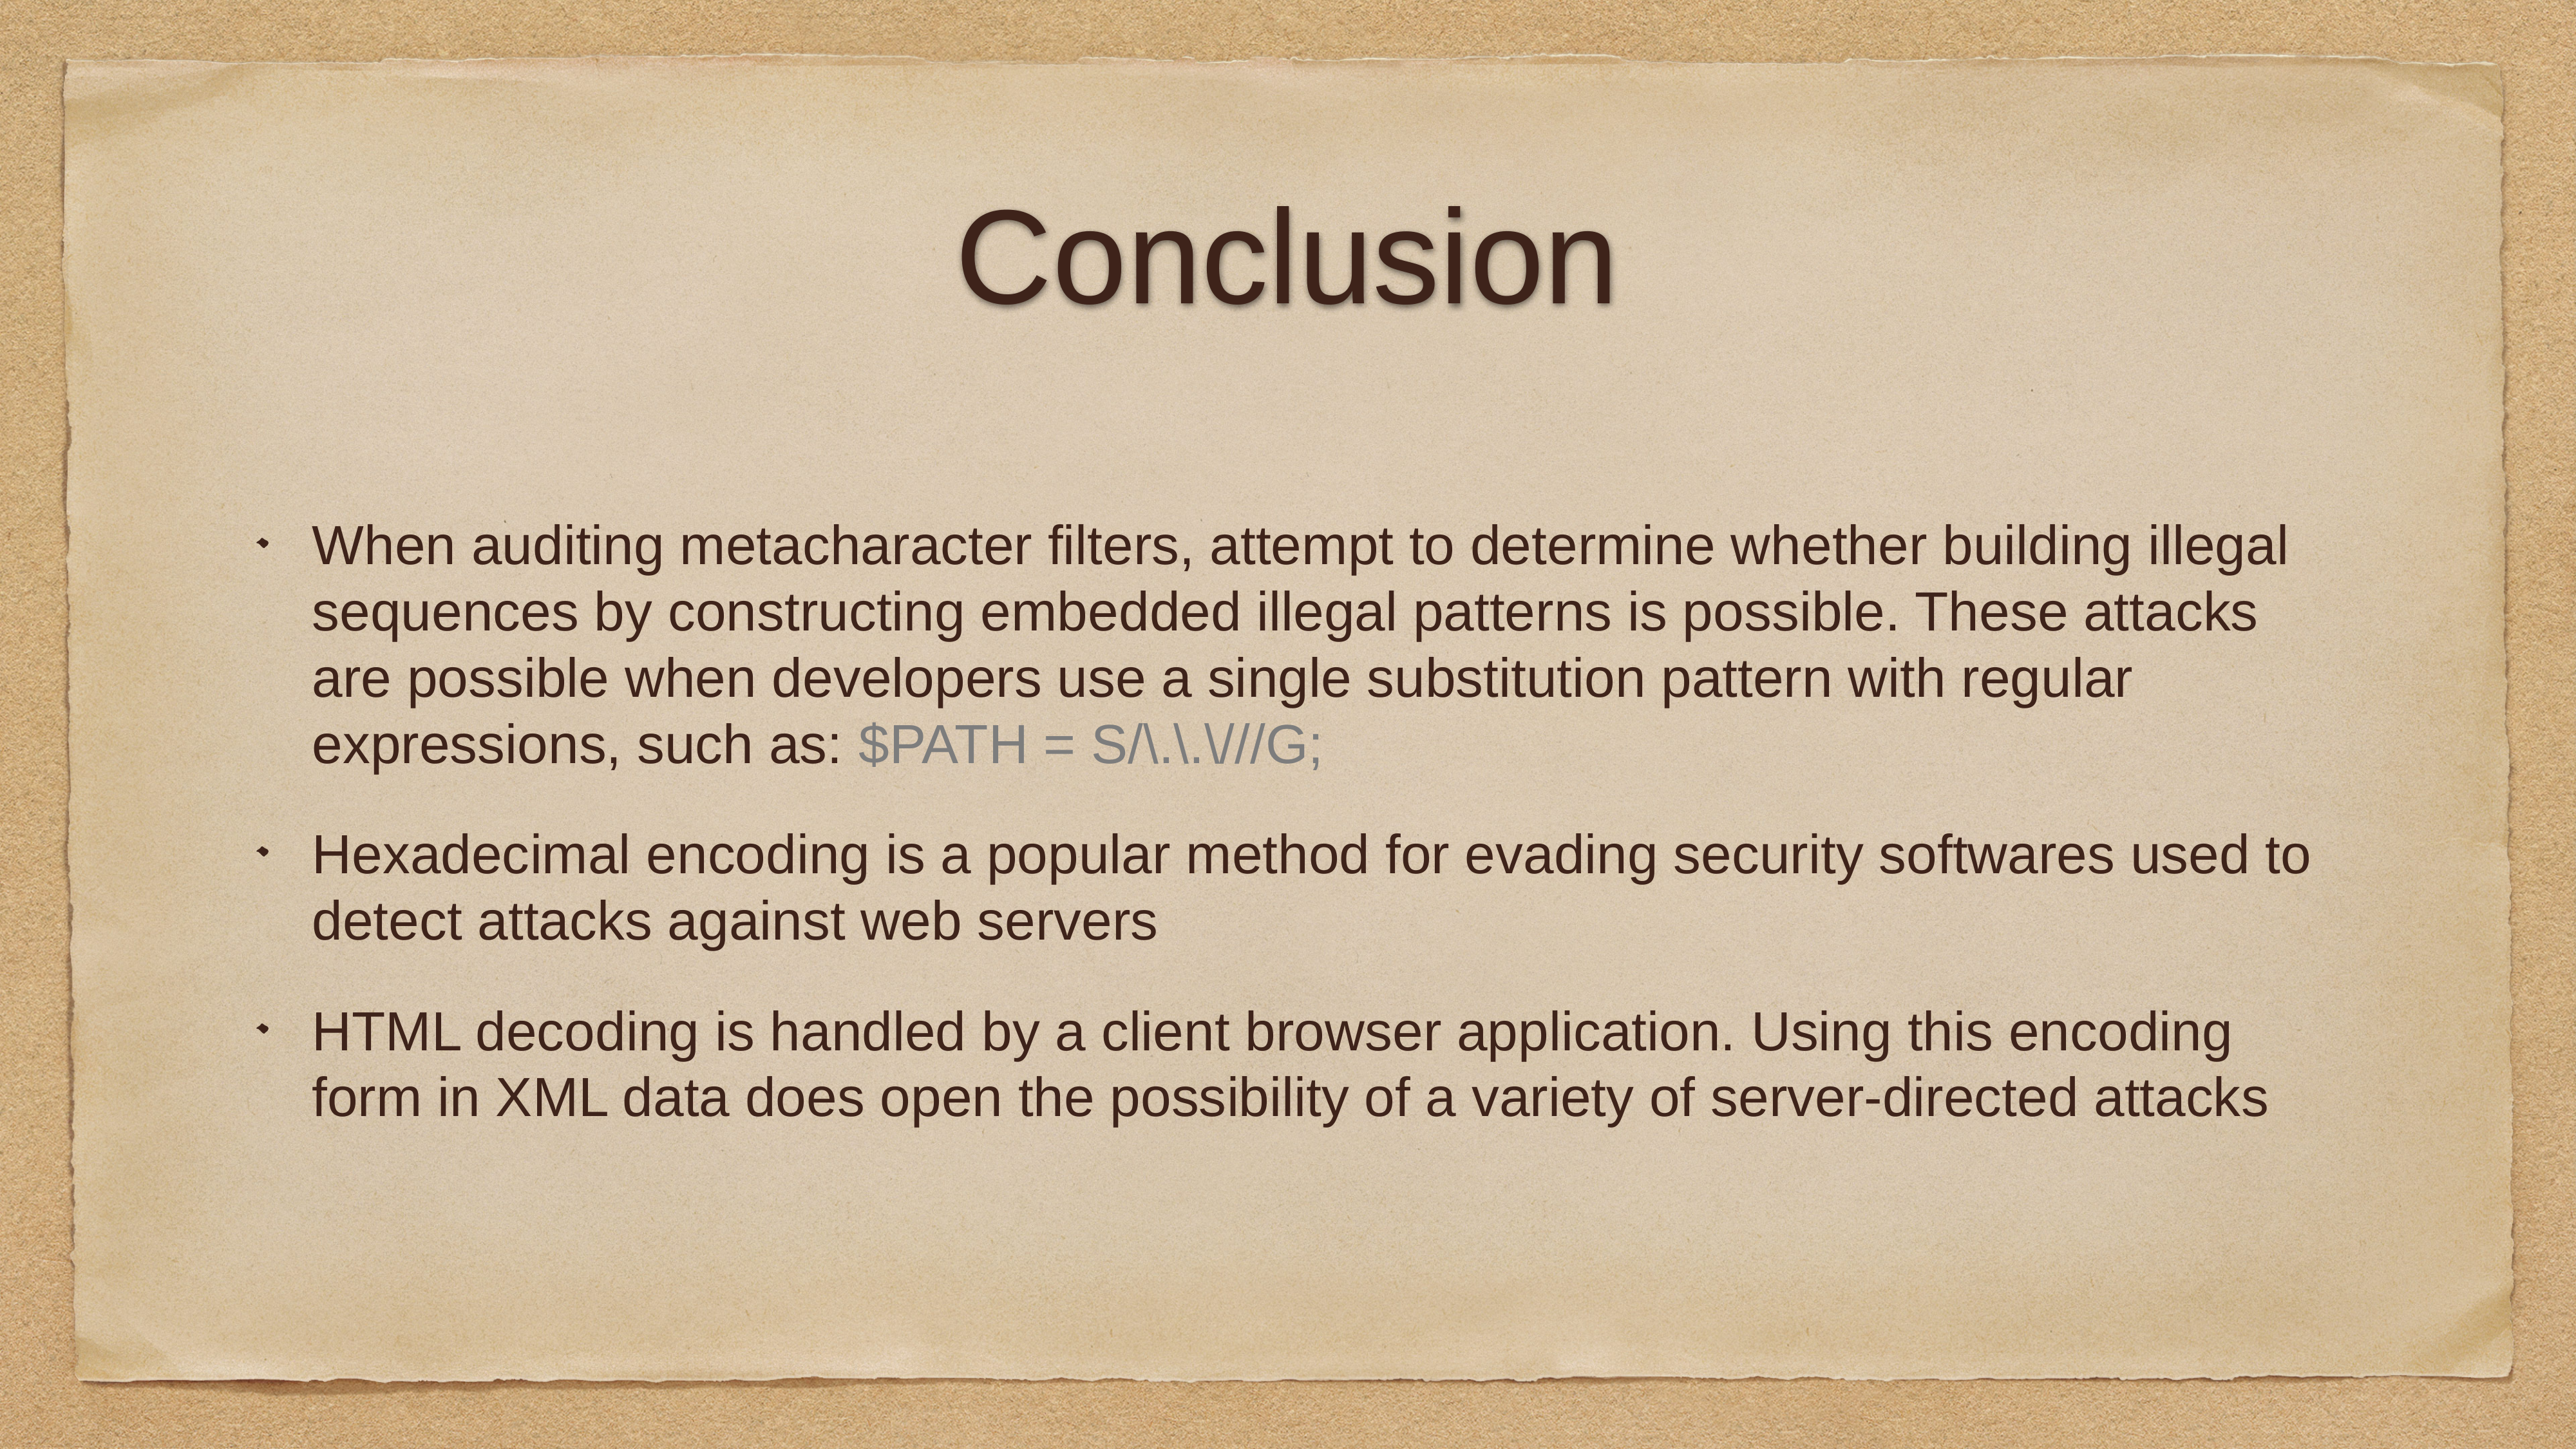

# Conclusion
When auditing metacharacter filters, attempt to determine whether building illegal sequences by constructing embedded illegal patterns is possible. These attacks are possible when developers use a single substitution pattern with regular expressions, such as: $path = s/\.\.\///g;
Hexadecimal encoding is a popular method for evading security softwares used to detect attacks against web servers
HTML decoding is handled by a client browser application. Using this encoding form in XML data does open the possibility of a variety of server-directed attacks